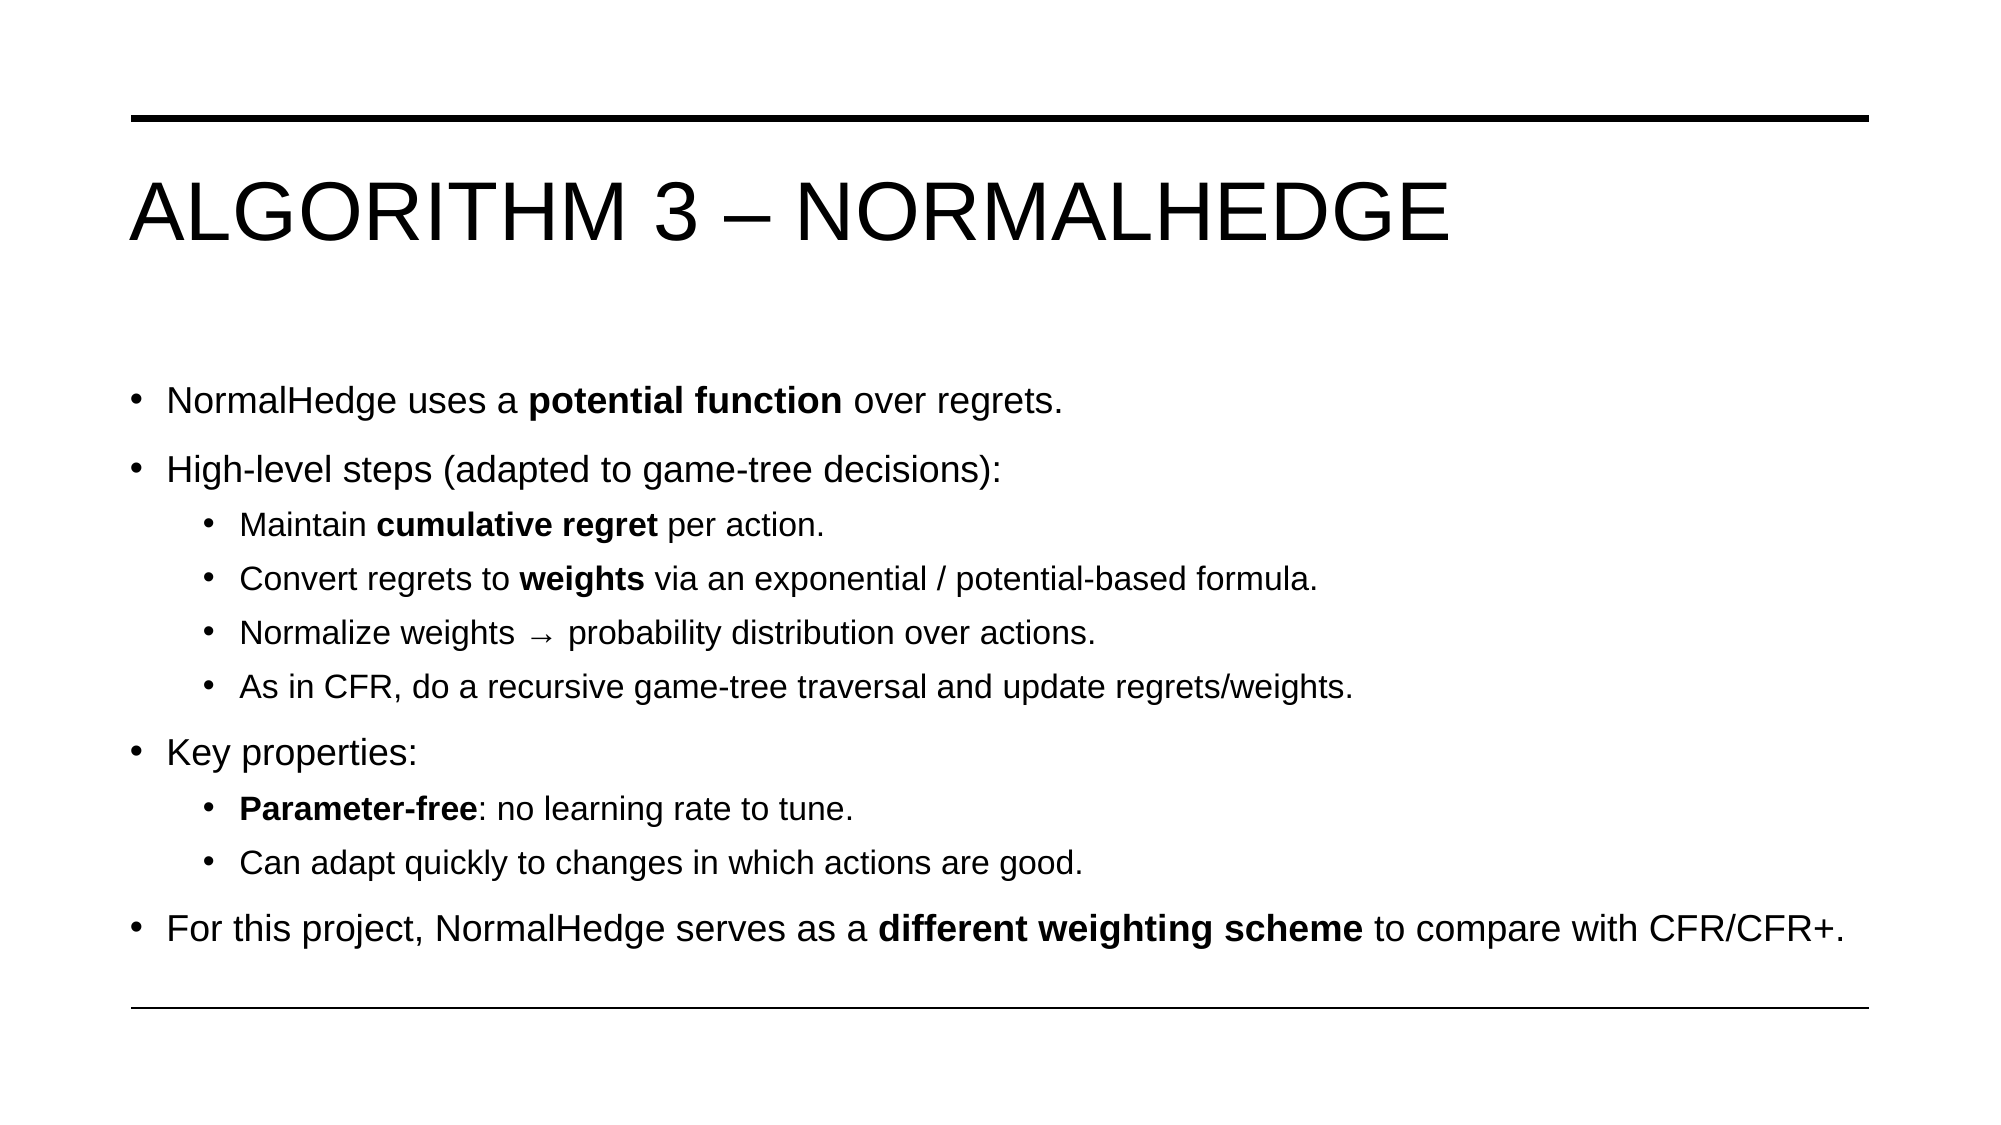

# Algorithm 3 – NormalHedge
NormalHedge uses a potential function over regrets.
High-level steps (adapted to game-tree decisions):
Maintain cumulative regret per action.
Convert regrets to weights via an exponential / potential-based formula.
Normalize weights → probability distribution over actions.
As in CFR, do a recursive game-tree traversal and update regrets/weights.
Key properties:
Parameter-free: no learning rate to tune.
Can adapt quickly to changes in which actions are good.
For this project, NormalHedge serves as a different weighting scheme to compare with CFR/CFR+.